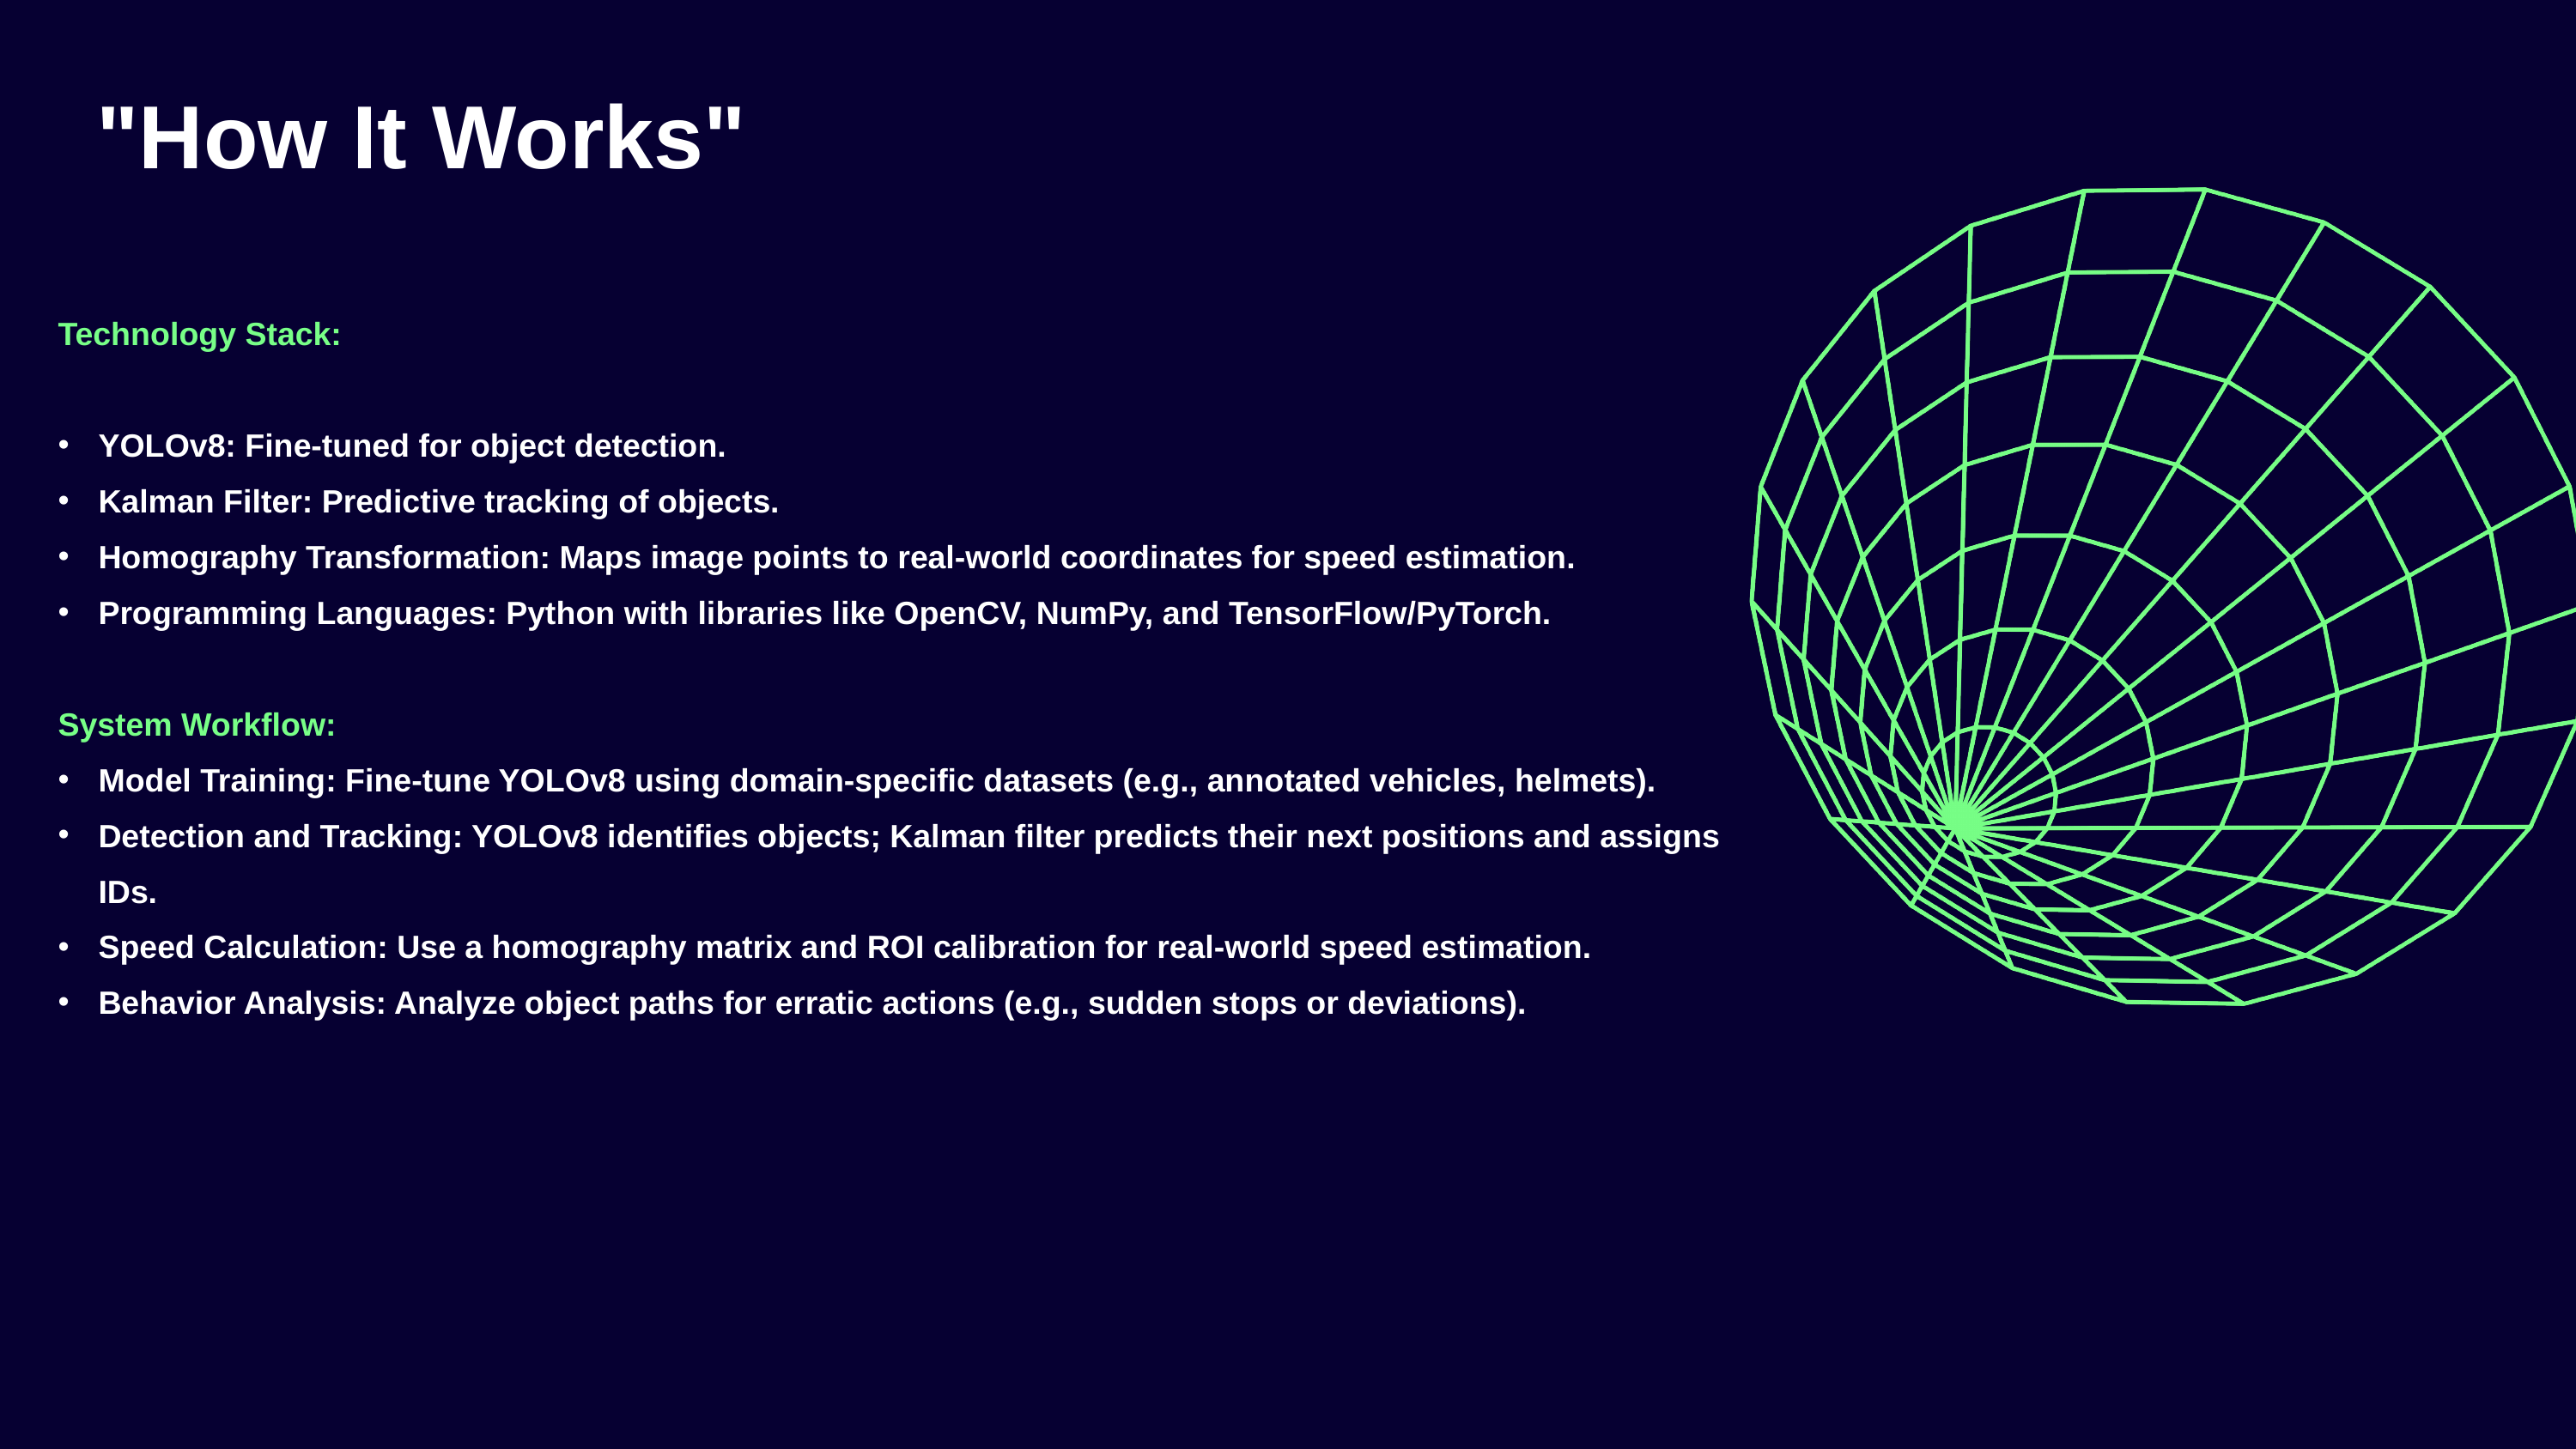

"How It Works"

Technology Stack:

YOLOv8: Fine-tuned for object detection.
Kalman Filter: Predictive tracking of objects.
Homography Transformation: Maps image points to real-world coordinates for speed estimation.
Programming Languages: Python with libraries like OpenCV, NumPy, and TensorFlow/PyTorch.

System Workflow:
Model Training: Fine-tune YOLOv8 using domain-specific datasets (e.g., annotated vehicles, helmets).
Detection and Tracking: YOLOv8 identifies objects; Kalman filter predicts their next positions and assigns IDs.
Speed Calculation: Use a homography matrix and ROI calibration for real-world speed estimation.
Behavior Analysis: Analyze object paths for erratic actions (e.g., sudden stops or deviations).